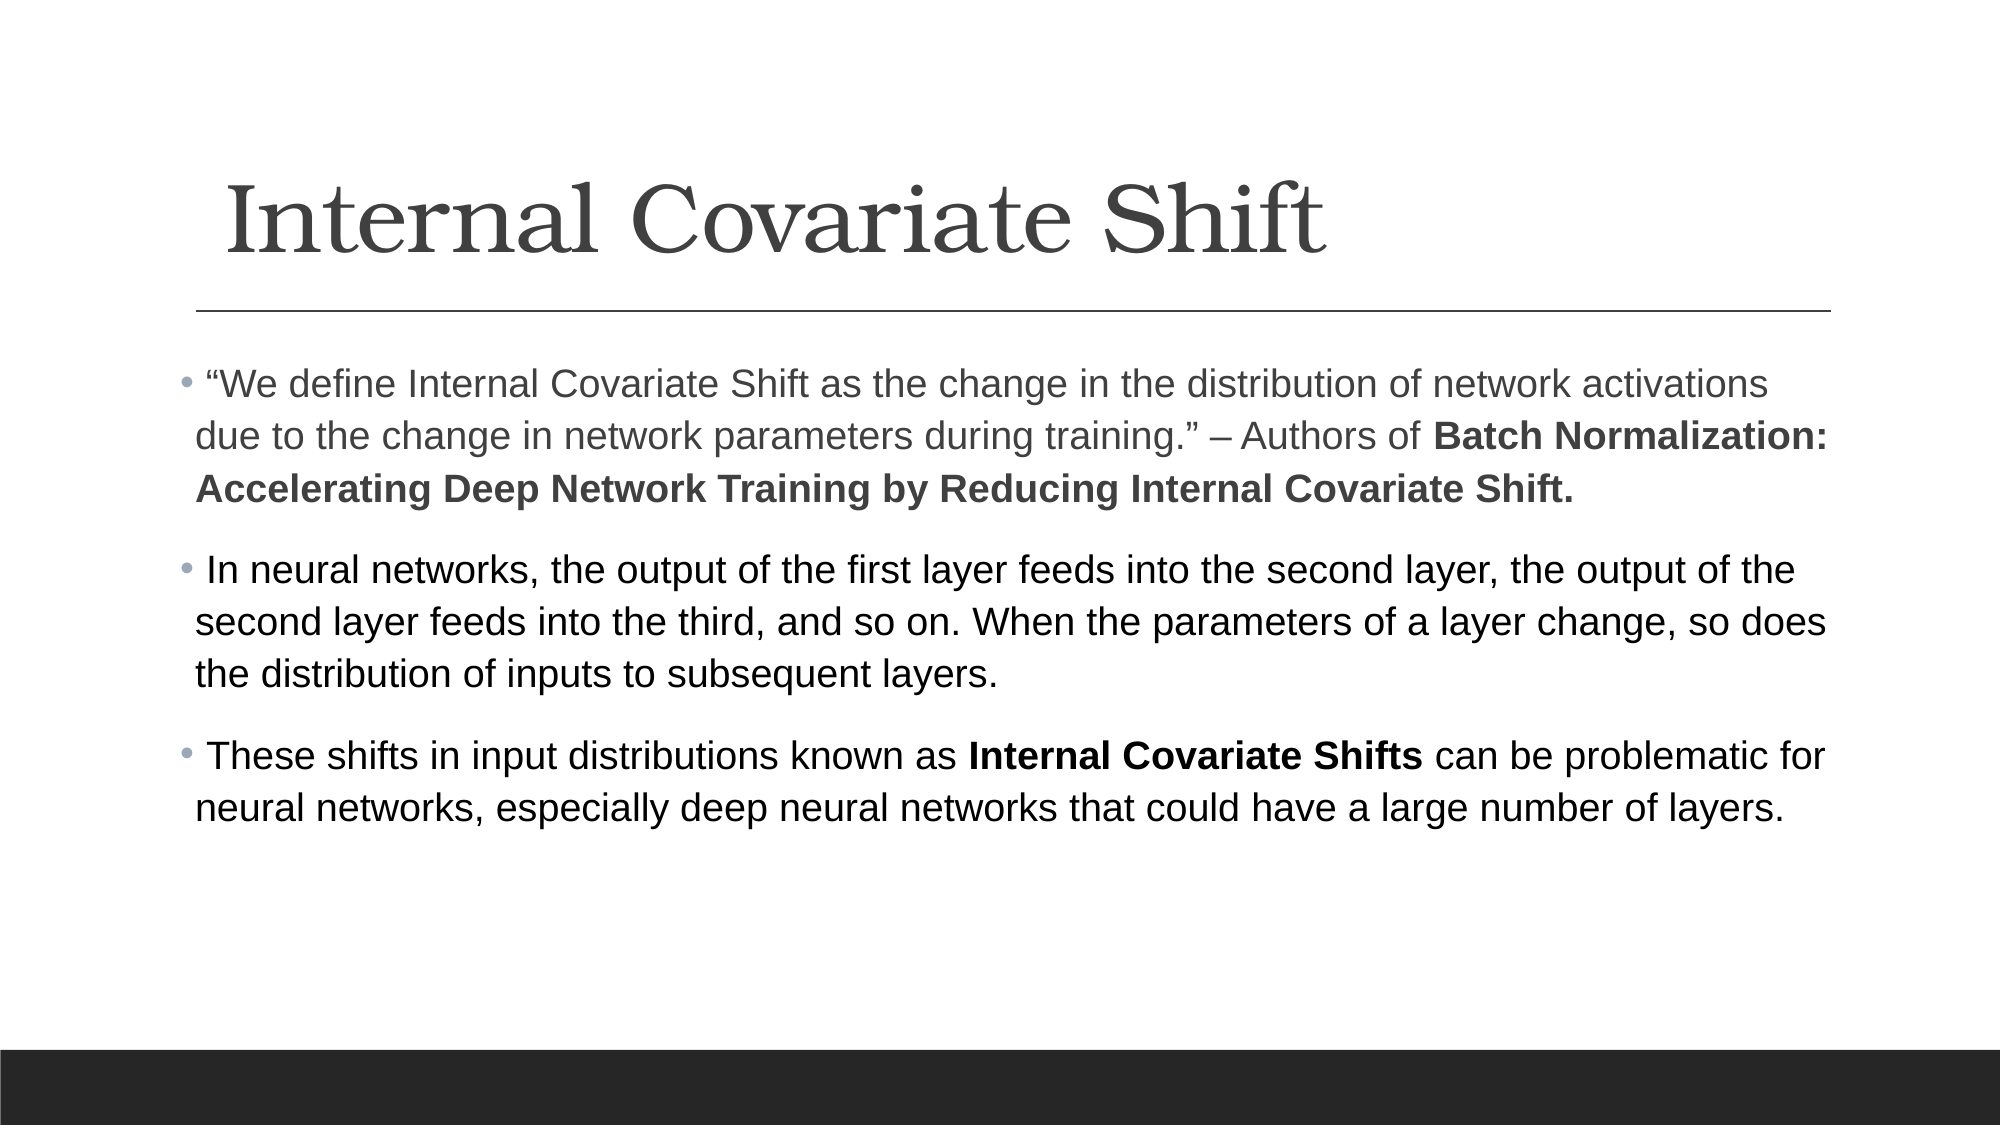

# Internal Covariate Shift
 “We define Internal Covariate Shift as the change in the distribution of network activations due to the change in network parameters during training.” – Authors of Batch Normalization: Accelerating Deep Network Training by Reducing Internal Covariate Shift.
 In neural networks, the output of the first layer feeds into the second layer, the output of the second layer feeds into the third, and so on. When the parameters of a layer change, so does the distribution of inputs to subsequent layers.
 These shifts in input distributions known as Internal Covariate Shifts can be problematic for neural networks, especially deep neural networks that could have a large number of layers.